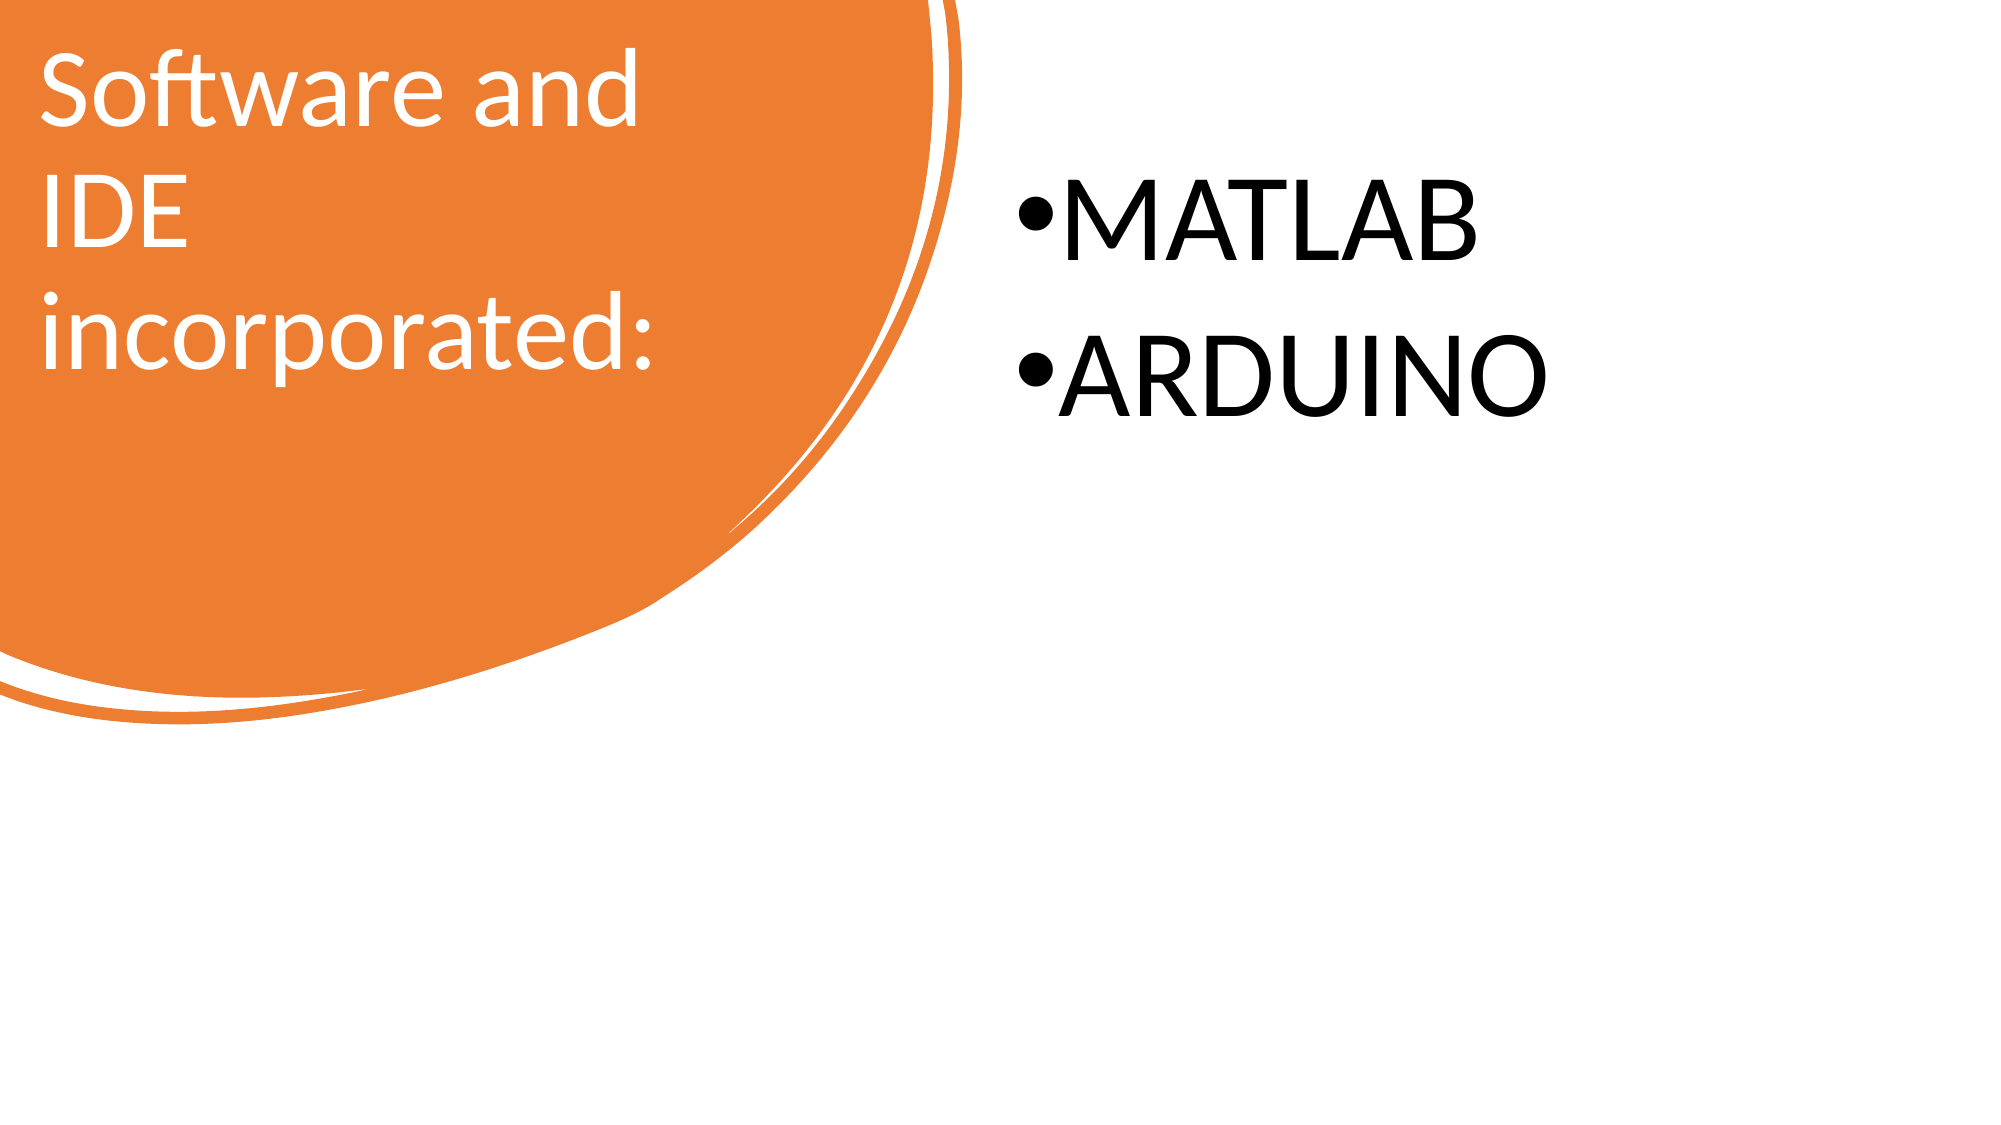

# Software and IDE incorporated:
MATLAB
ARDUINO